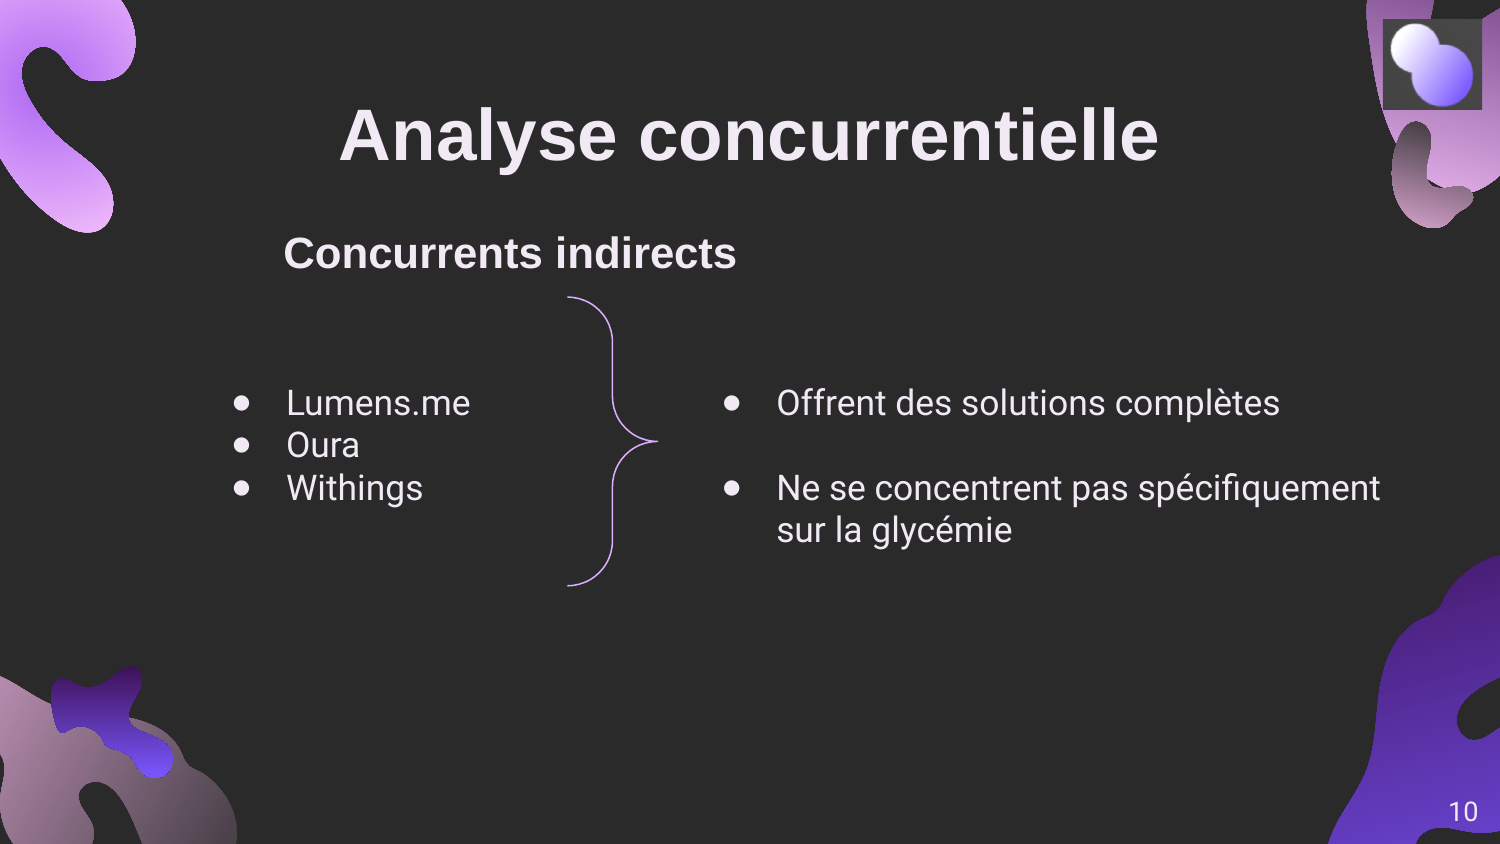

# Analyse concurrentielle
Concurrents indirects

Lumens.me
Oura
Withings

Offrent des solutions complètes

Ne se concentrent pas spécifiquement sur la glycémie

10